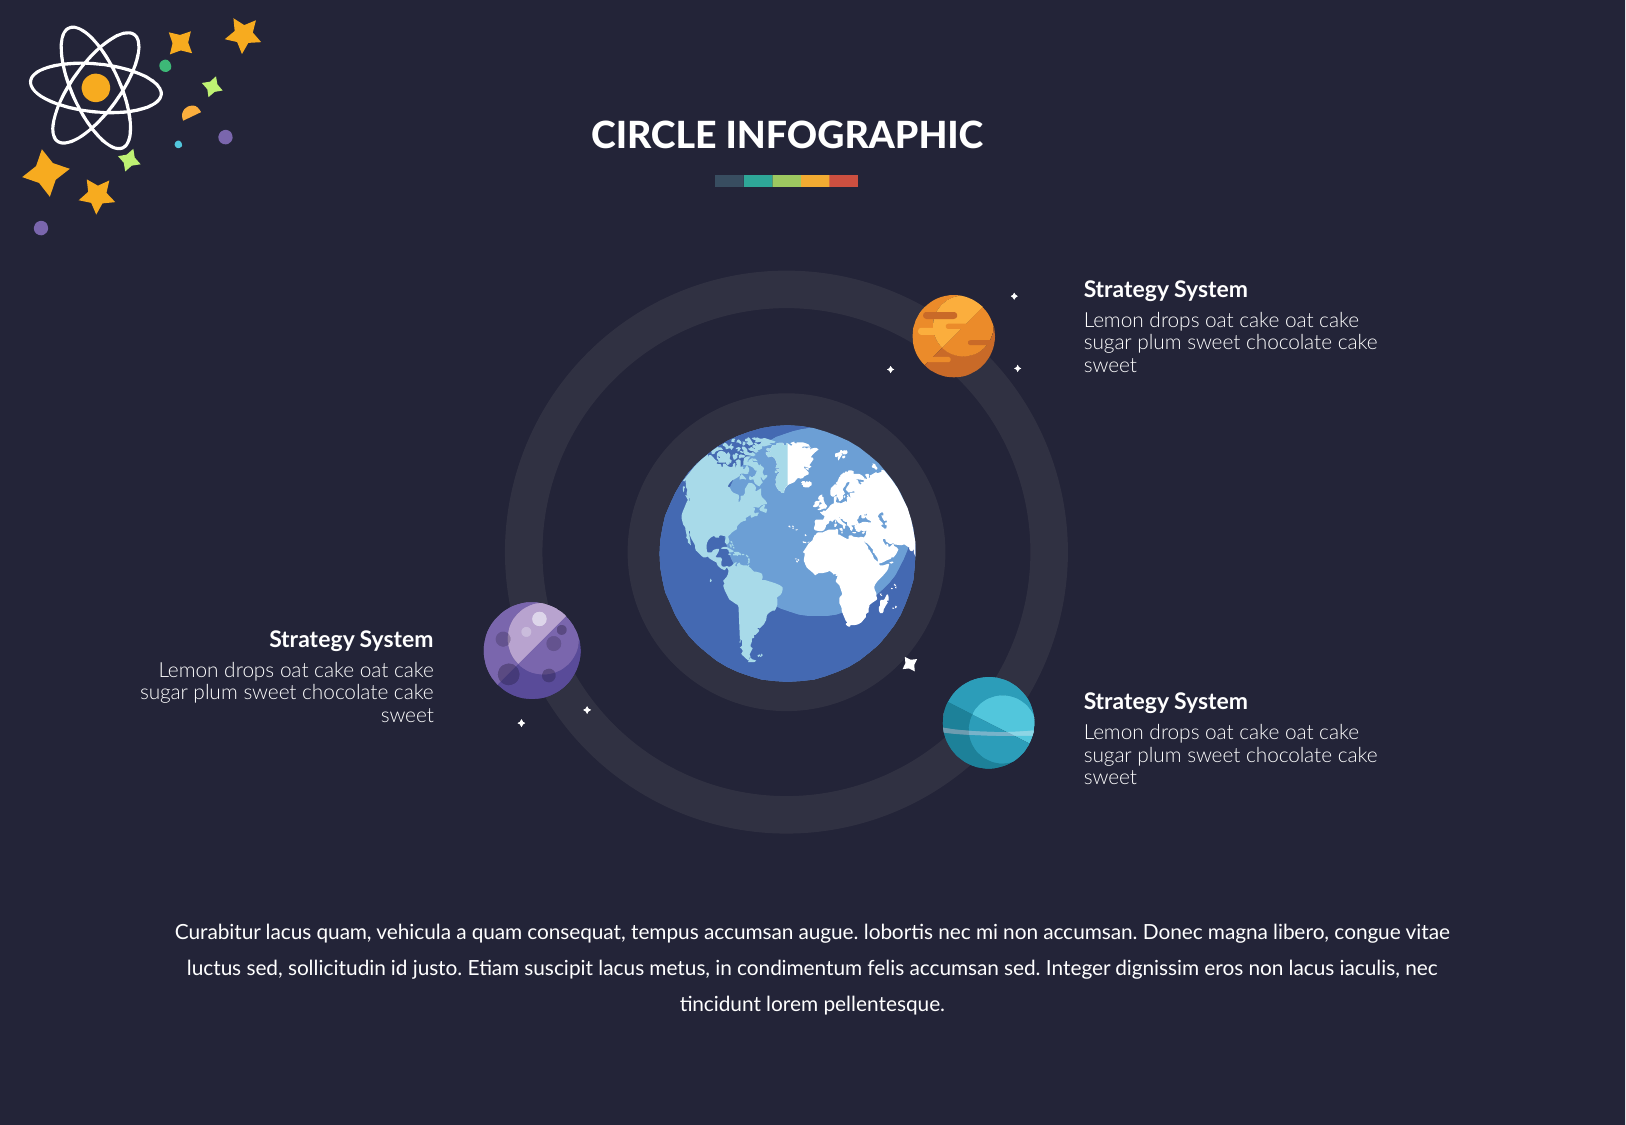

CIRCLE INFOGRAPHIC

Strategy System

Lemon drops oat cake oat cake sugar plum sweet chocolate cake sweet

Strategy System

Lemon drops oat cake oat cake sugar plum sweet chocolate cake sweet
Strategy System
Lemon drops oat cake oat cake sugar plum sweet chocolate cake sweet
Curabitur lacus quam, vehicula a quam consequat, tempus accumsan augue. lobortis nec mi non accumsan. Donec magna libero, congue vitae luctus sed, sollicitudin id justo. Etiam suscipit lacus metus, in condimentum felis accumsan sed. Integer dignissim eros non lacus iaculis, nec tincidunt lorem pellentesque.